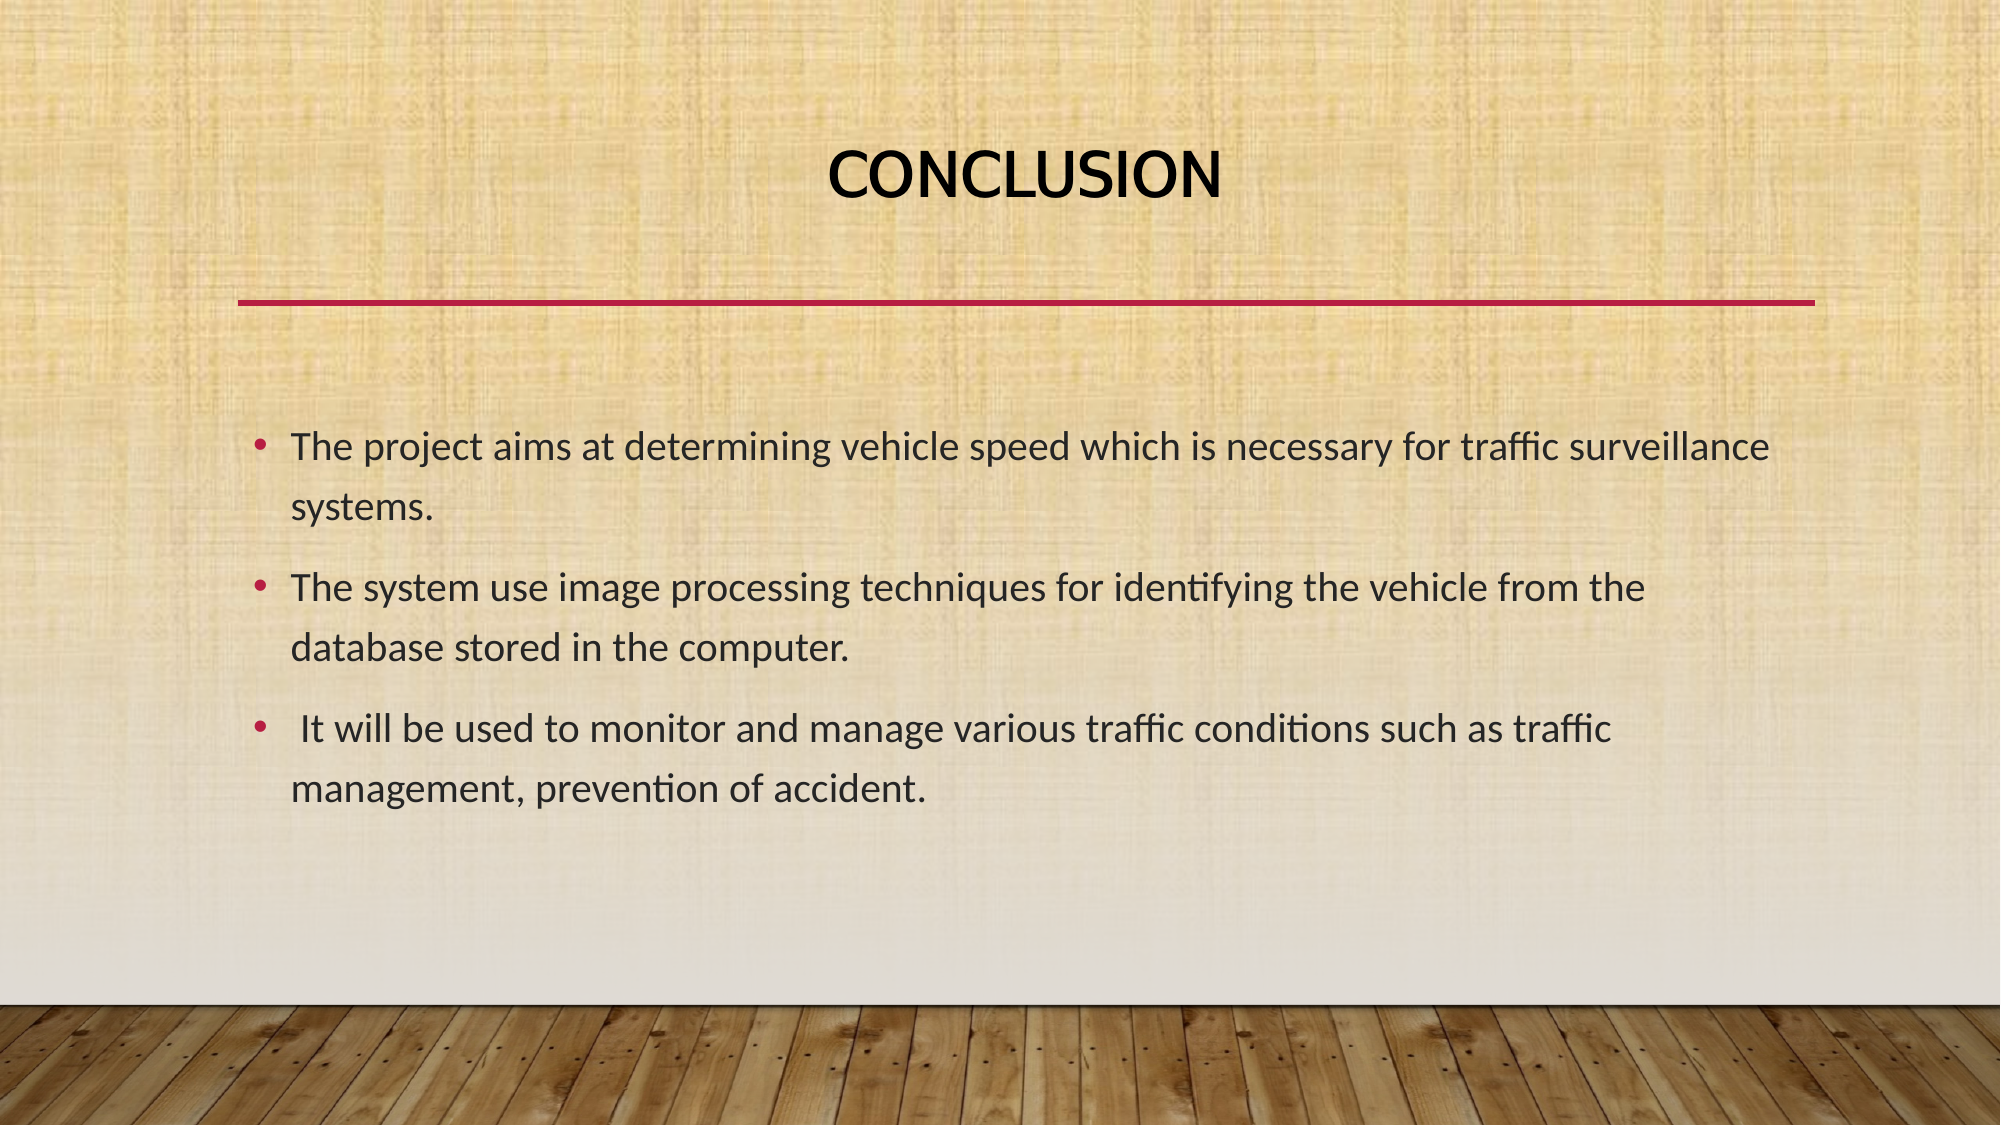

# CONCLUSION

The project aims at determining vehicle speed which is necessary for traffic surveillance systems.
The system use image processing techniques for identifying the vehicle from the database stored in the computer.
 It will be used to monitor and manage various traffic conditions such as traffic management, prevention of accident.